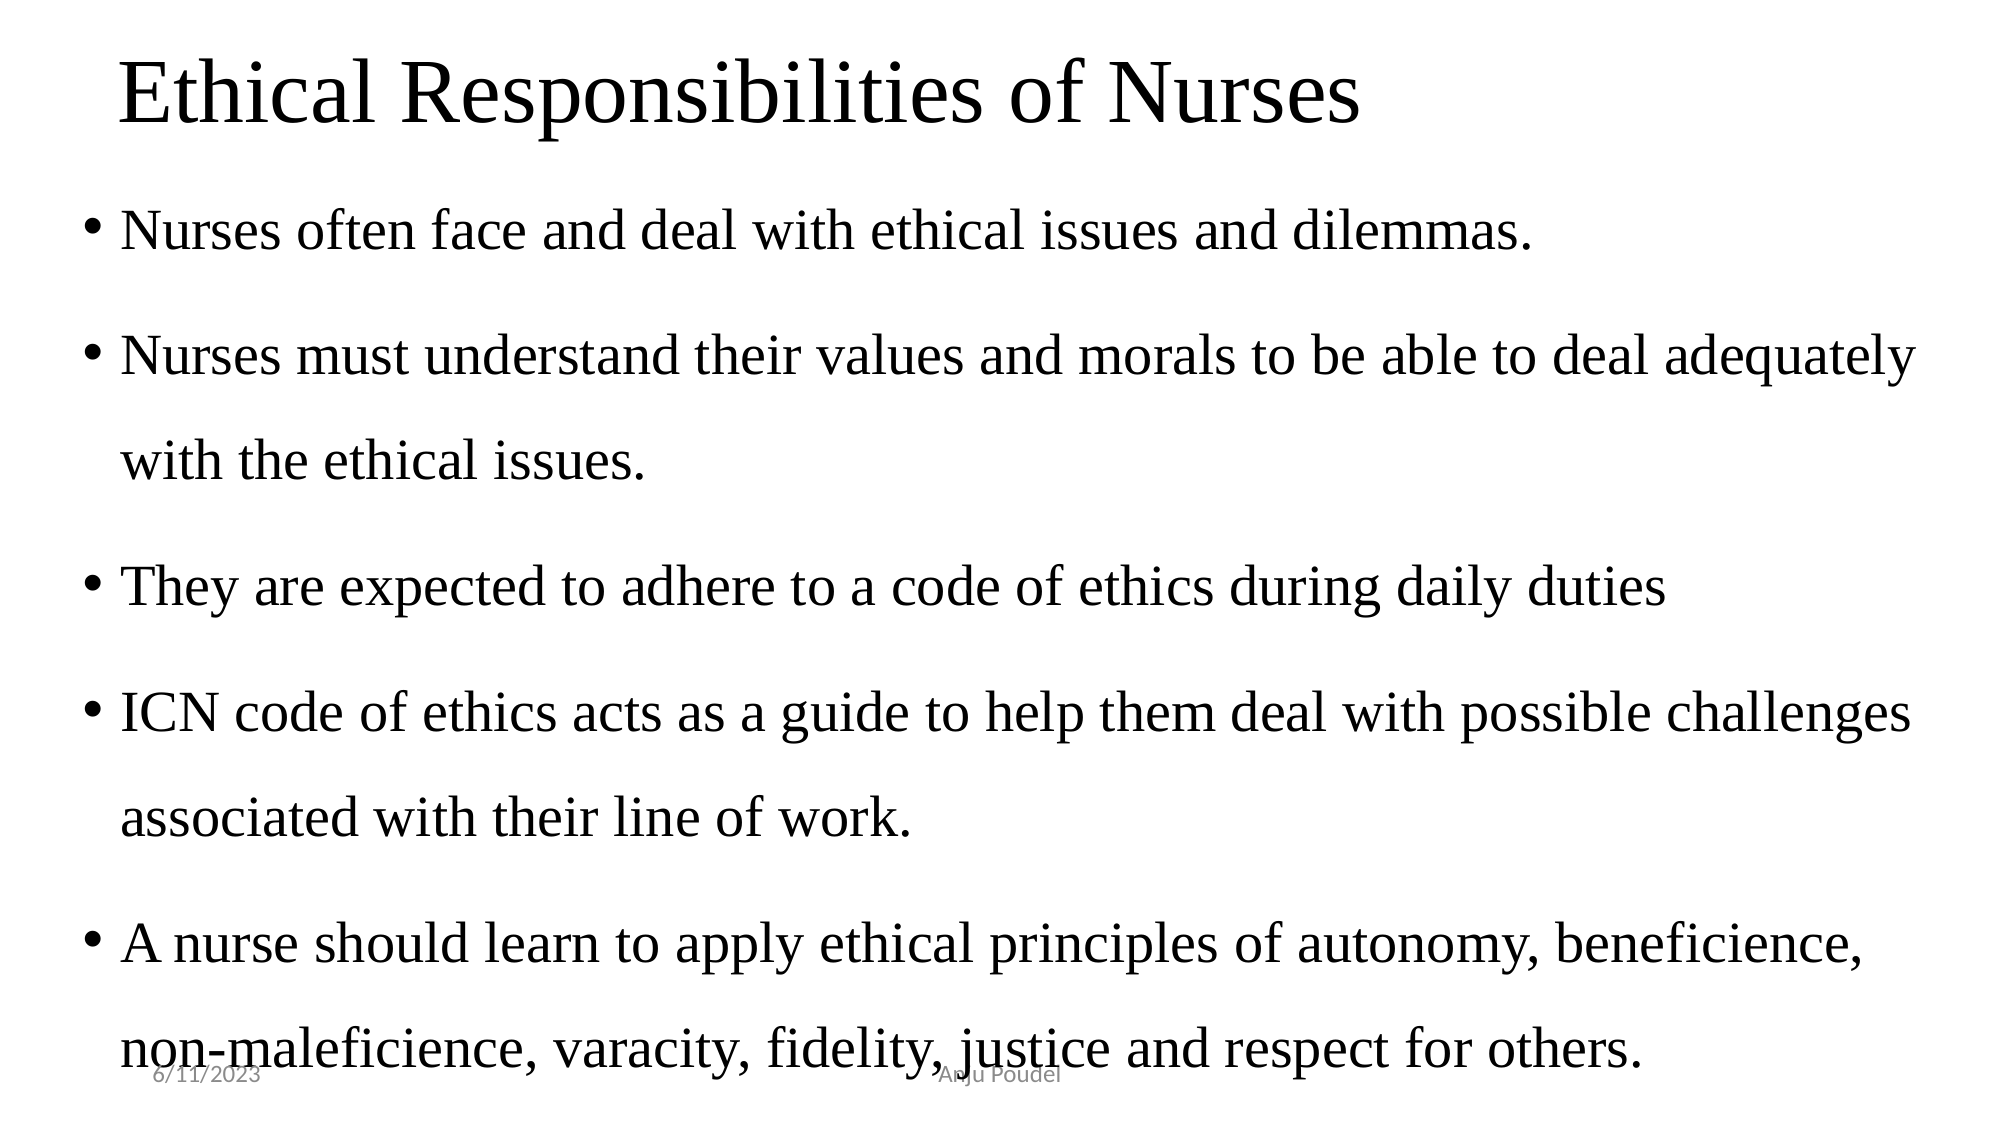

# Ethical Responsibilities of Nurses
Nurses often face and deal with ethical issues and dilemmas.
Nurses must understand their values and morals to be able to deal adequately with the ethical issues.
They are expected to adhere to a code of ethics during daily duties
ICN code of ethics acts as a guide to help them deal with possible challenges associated with their line of work.
A nurse should learn to apply ethical principles of autonomy, beneficience, non-maleficience, varacity, fidelity, justice and respect for others.
6/11/2023
Anju Poudel